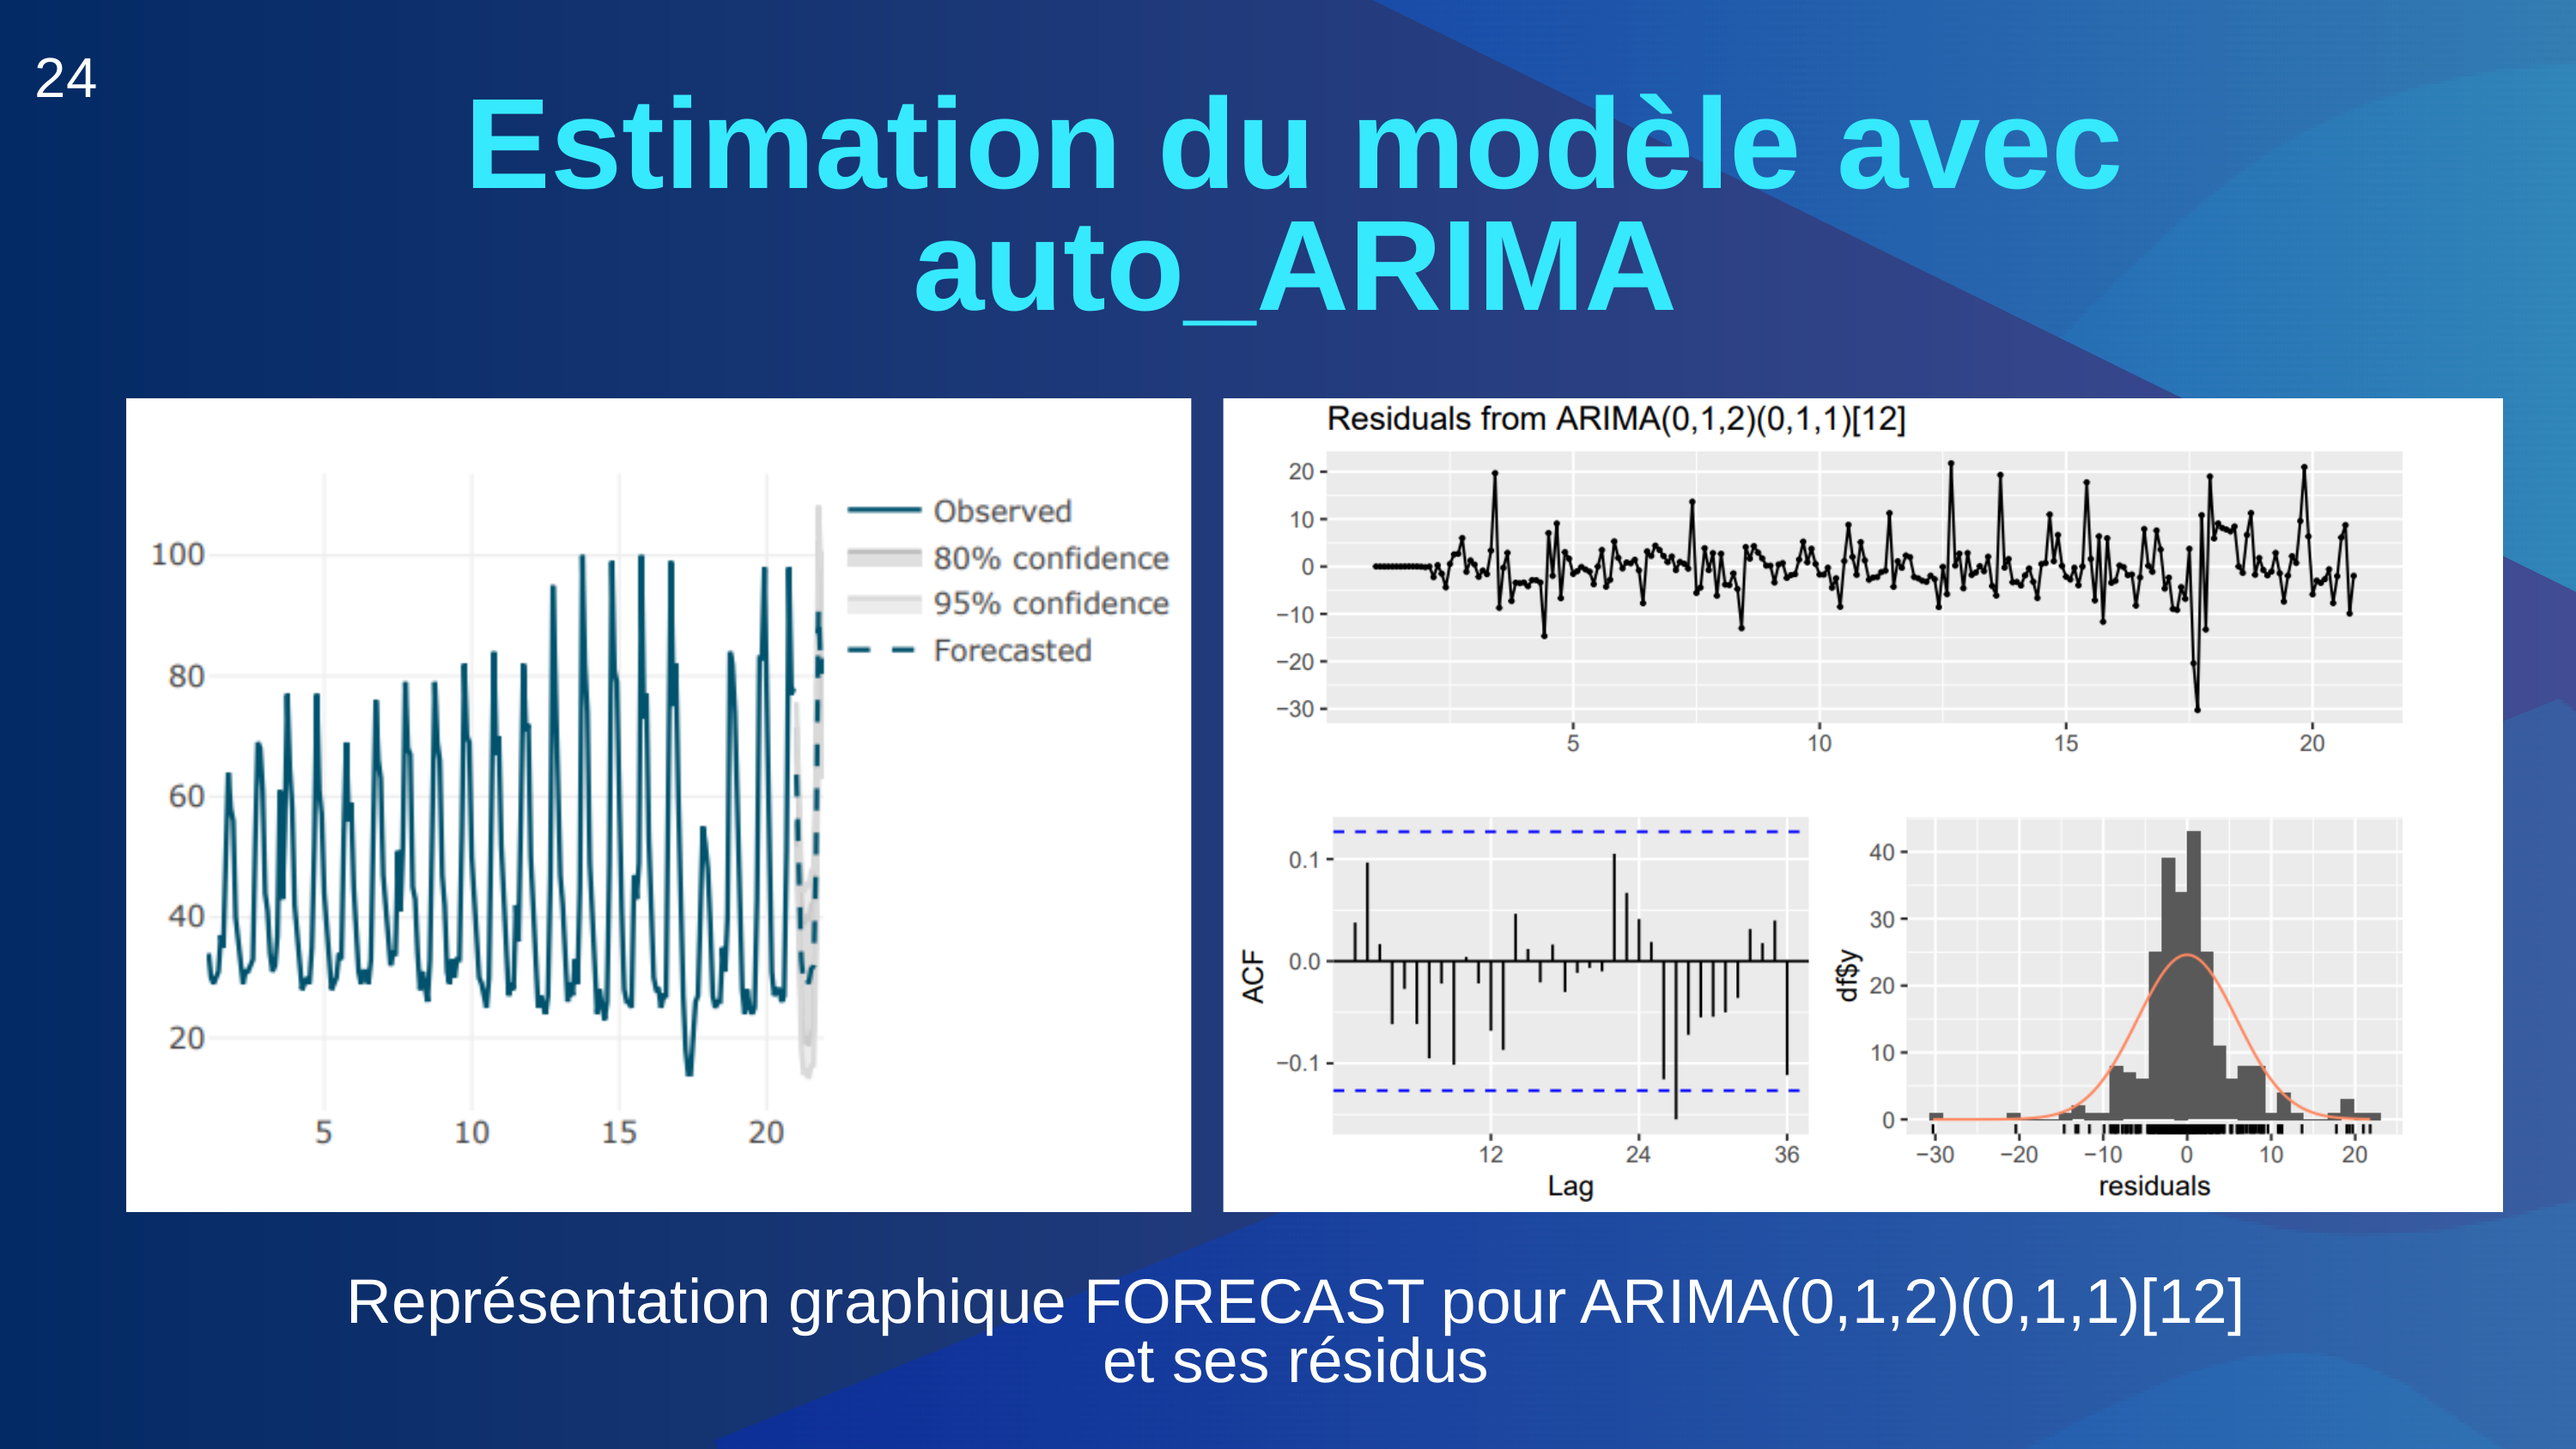

24
Estimation du modèle avec auto_ARIMA

Représentation graphique FORECAST pour ARIMA(0,1,2)(0,1,1)[12] et ses résidus